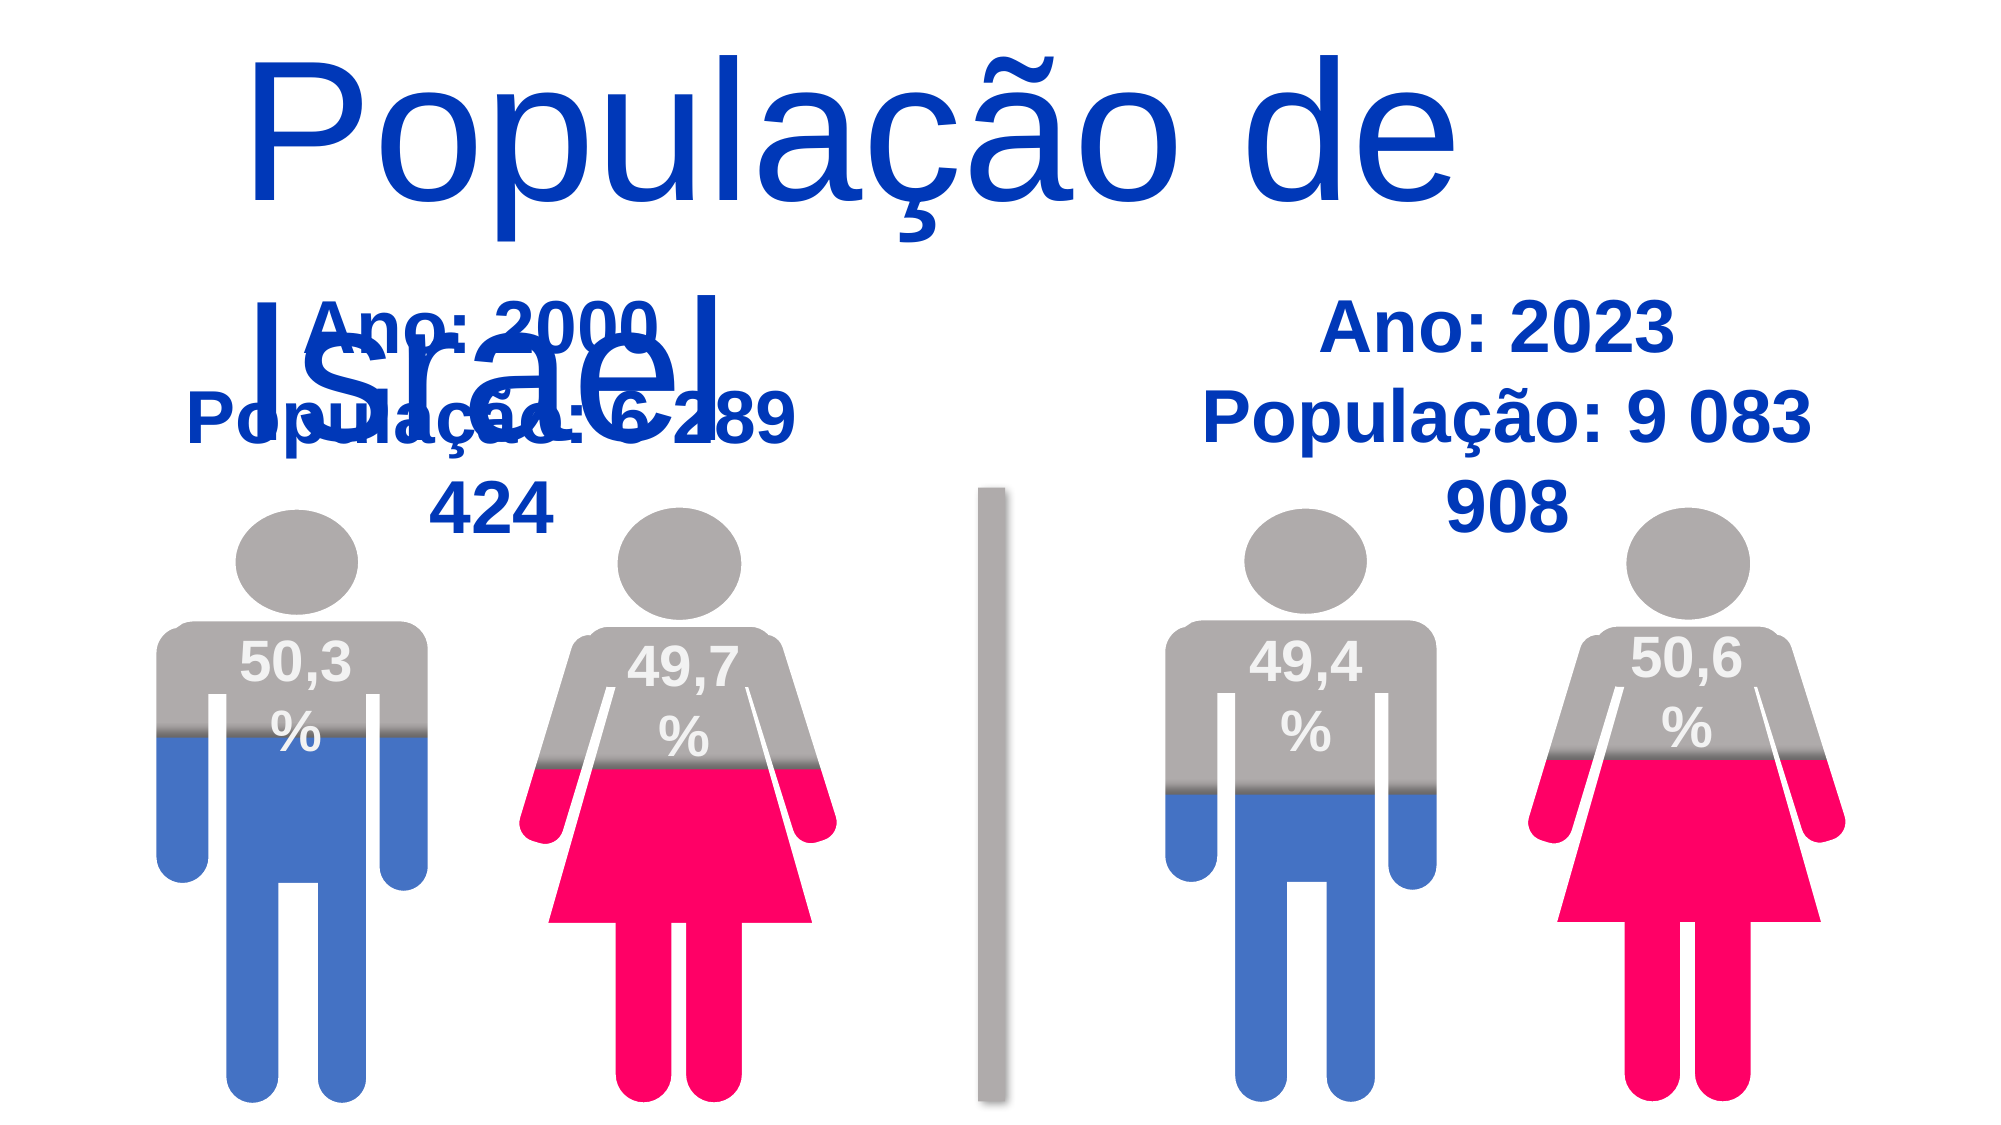

População de Israel

Ano: 2023
População: 9 083 908
Ano: 2000
População: 6 289 424

50,6%
50,3%
49,4%
49,7%